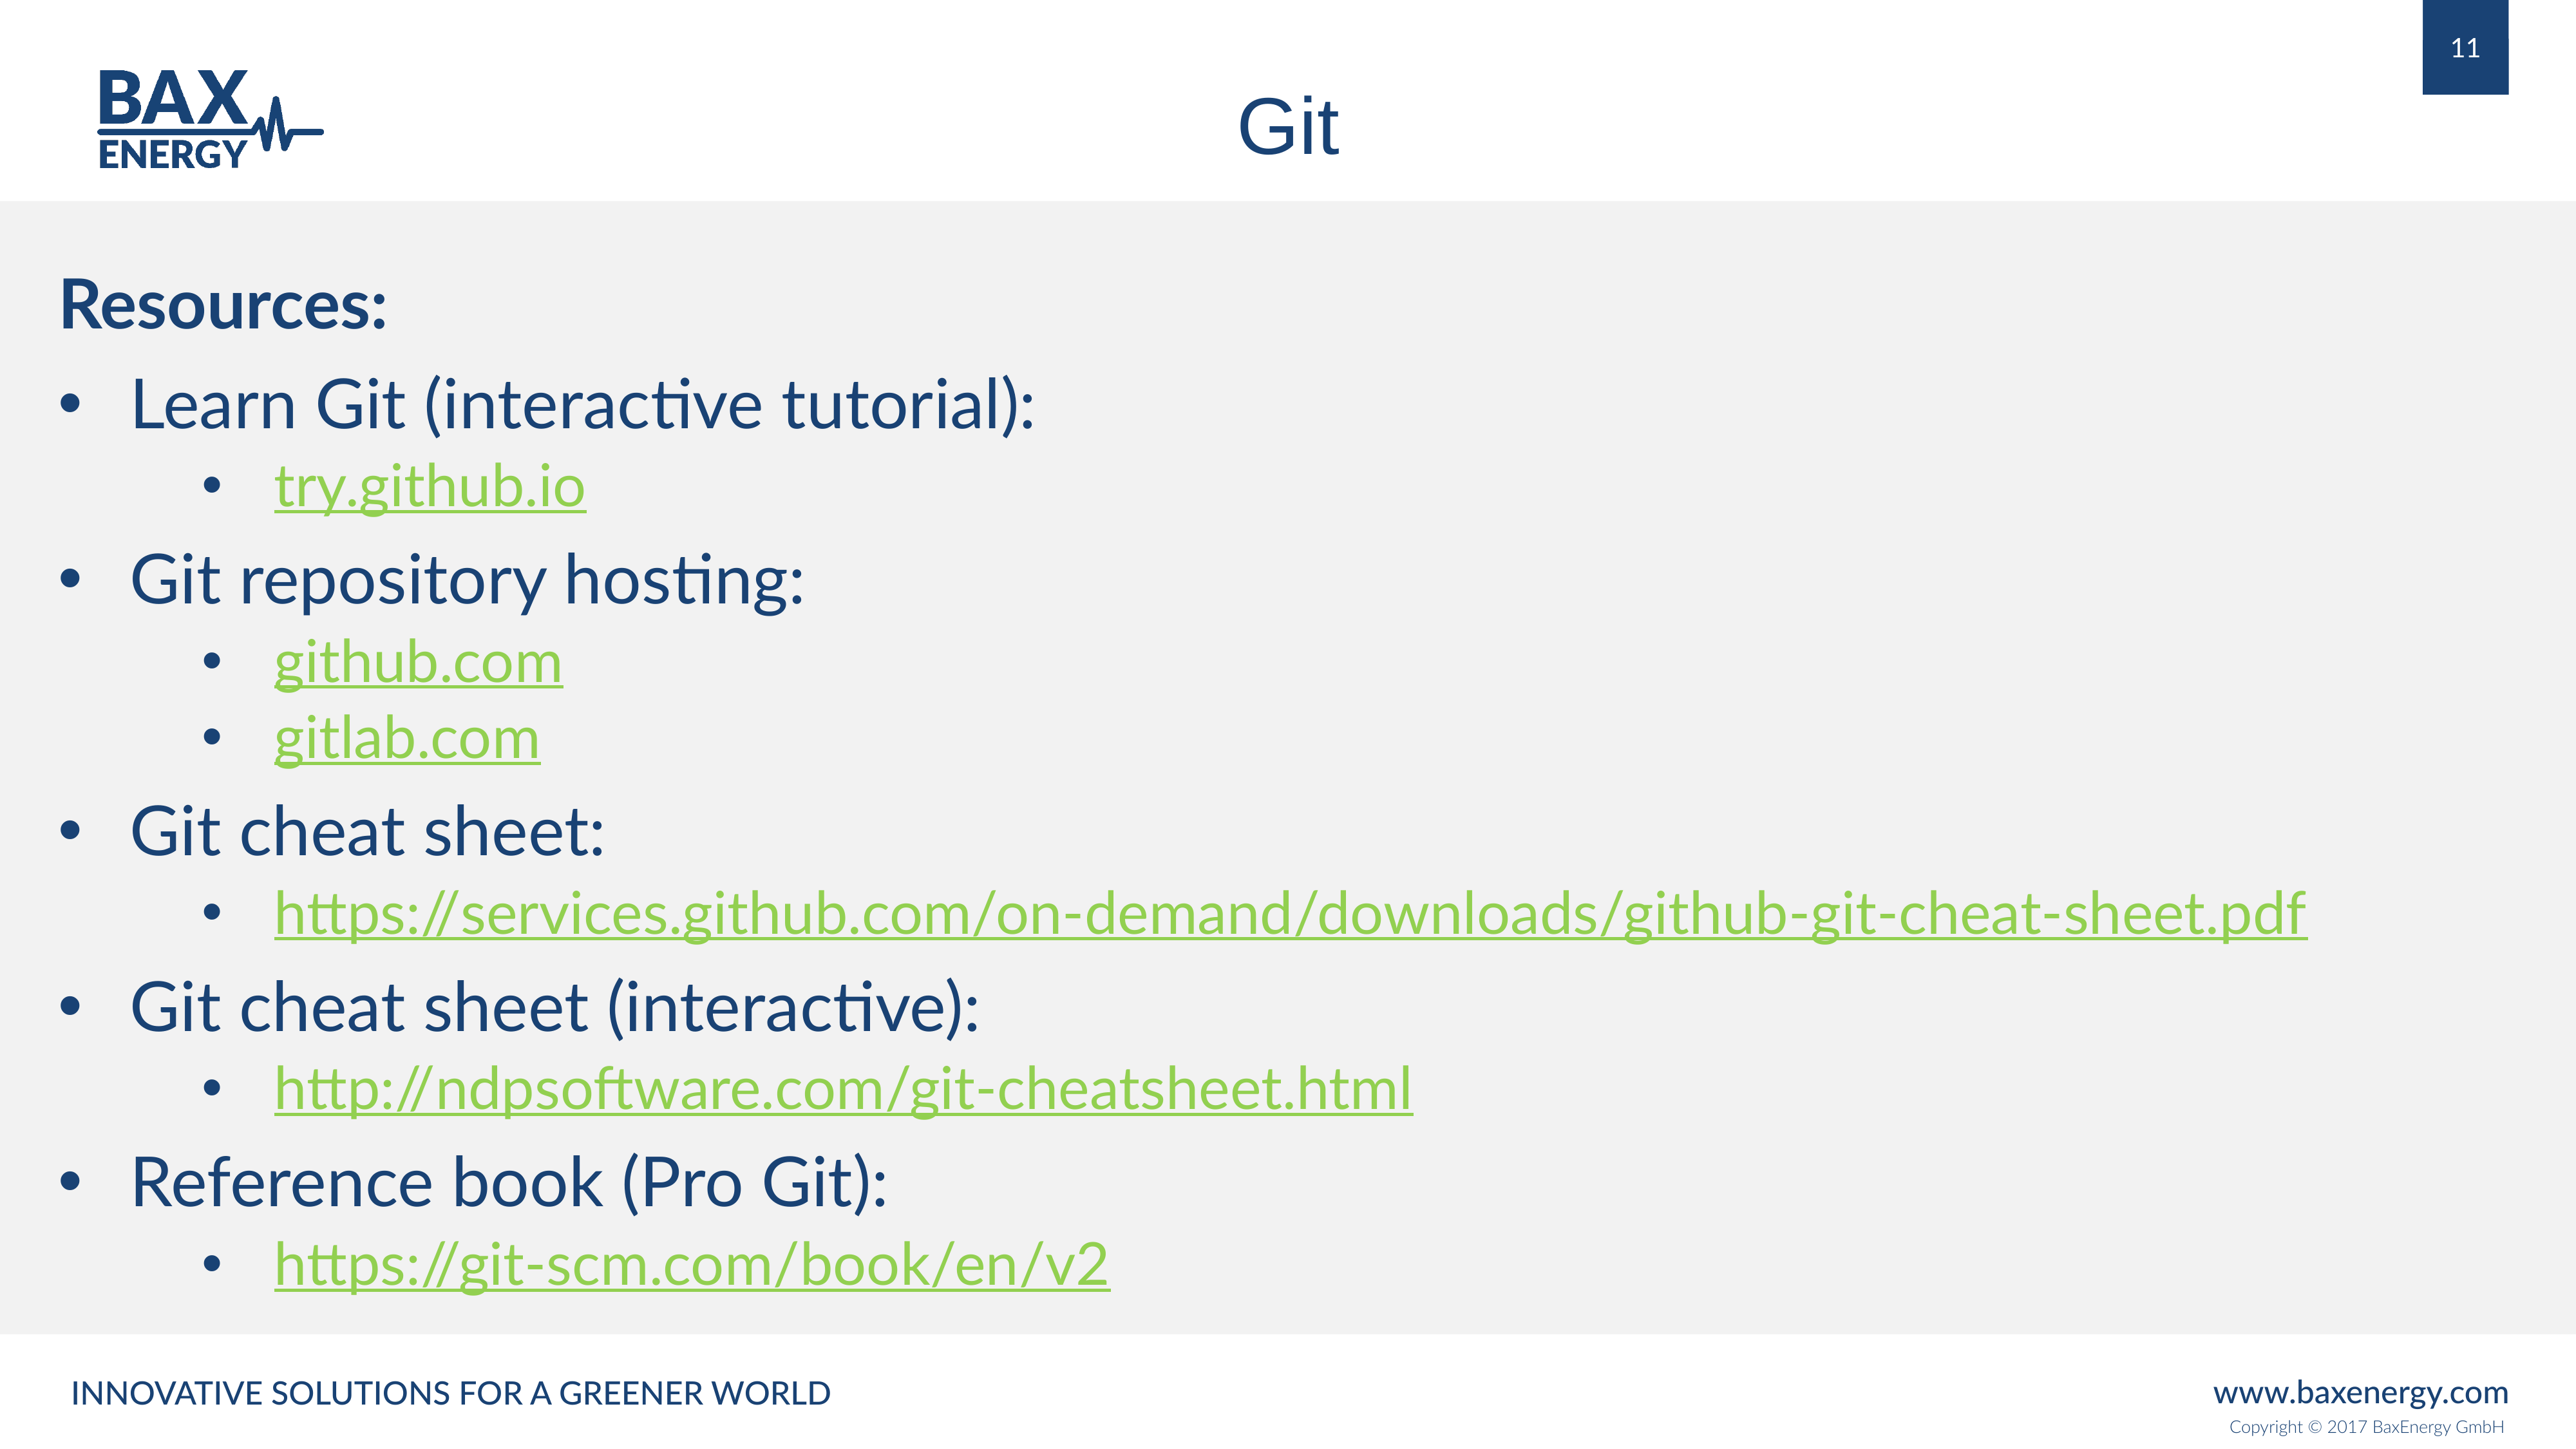

Git
Resources:
Learn Git (interactive tutorial):
try.github.io
Git repository hosting:
github.com
gitlab.com
Git cheat sheet:
https://services.github.com/on-demand/downloads/github-git-cheat-sheet.pdf
Git cheat sheet (interactive):
http://ndpsoftware.com/git-cheatsheet.html
Reference book (Pro Git):
https://git-scm.com/book/en/v2